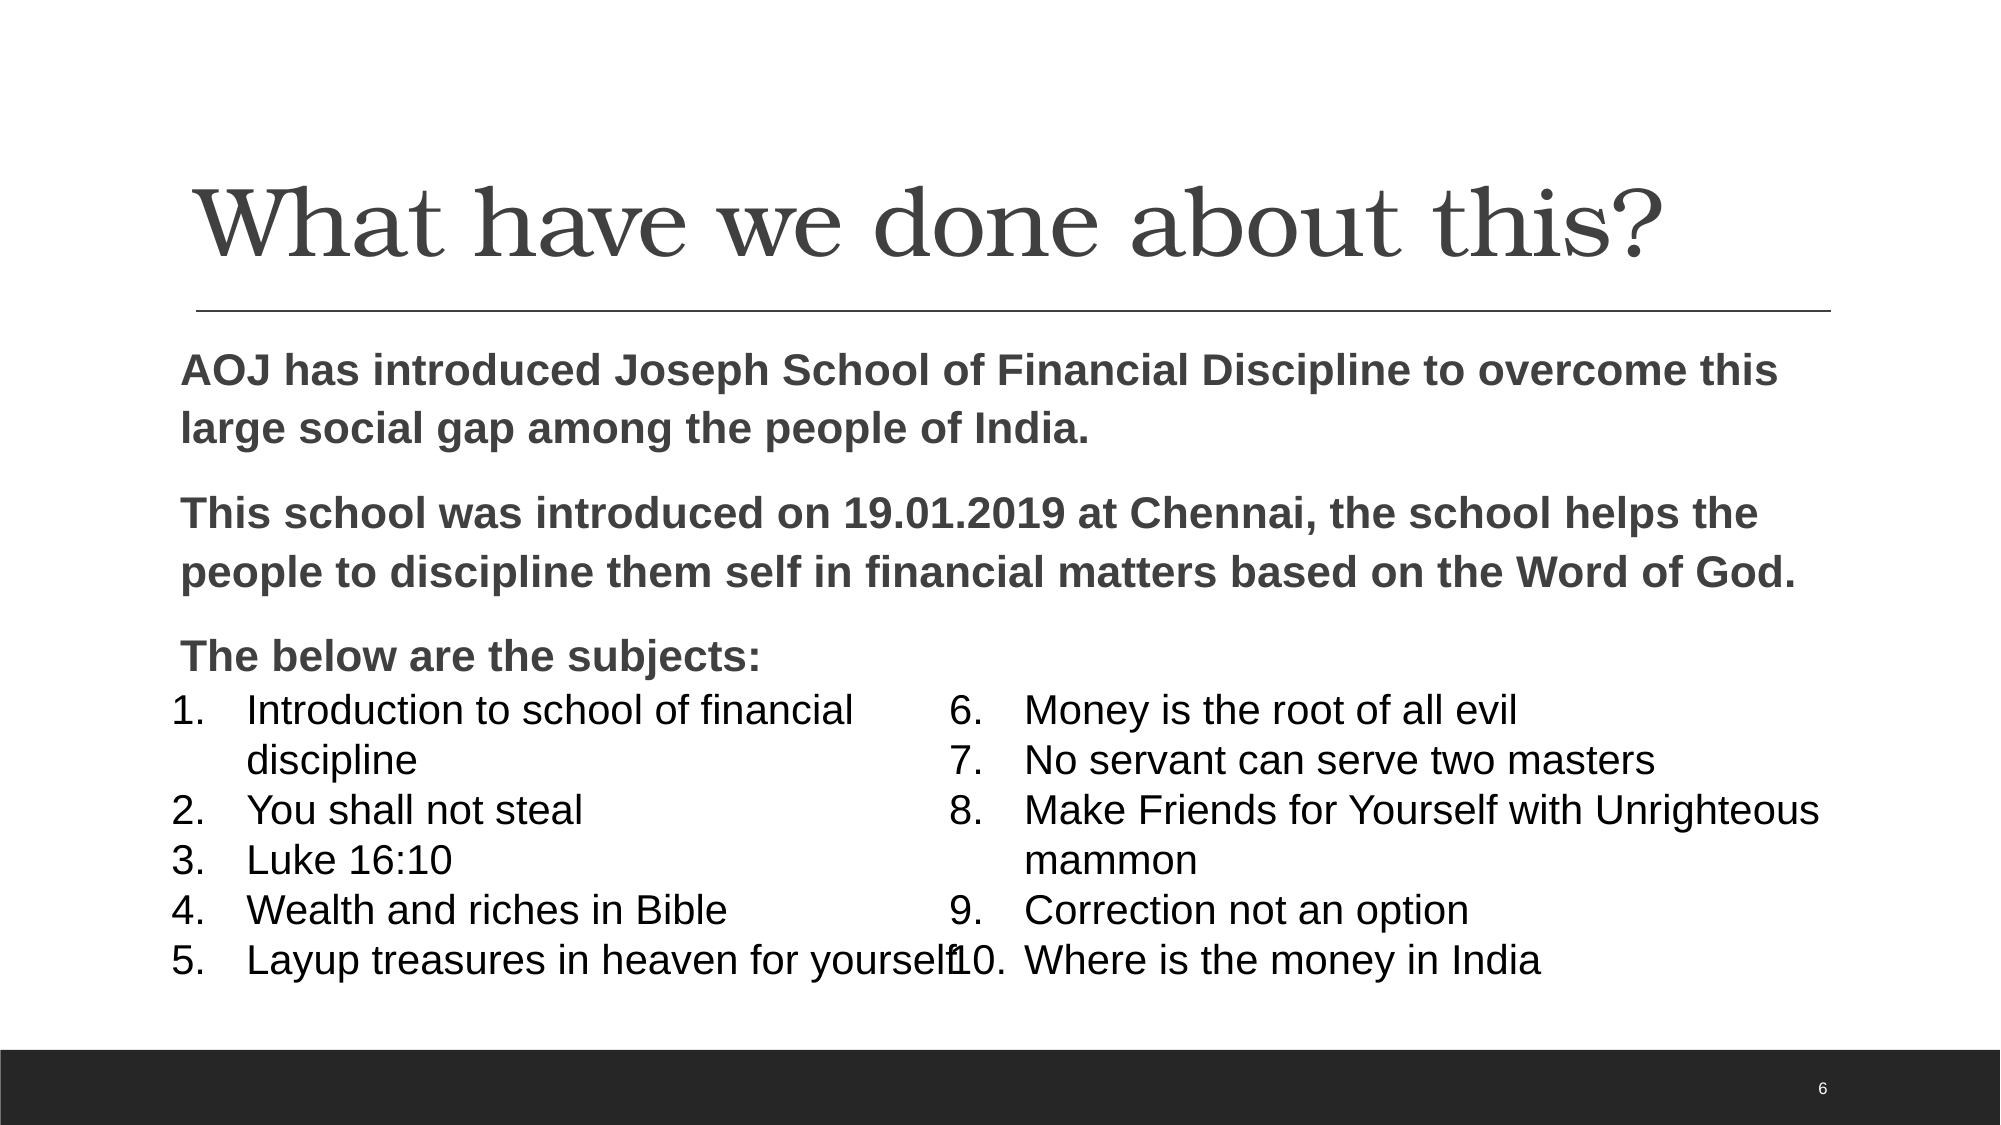

# What have we done about this?
AOJ has introduced Joseph School of Financial Discipline to overcome this large social gap among the people of India.
This school was introduced on 19.01.2019 at Chennai, the school helps the people to discipline them self in financial matters based on the Word of God.
The below are the subjects:
Money is the root of all evil
No servant can serve two masters
Make Friends for Yourself with Unrighteous mammon
Correction not an option
Where is the money in India

Introduction to school of financial discipline
You shall not steal
Luke 16:10
Wealth and riches in Bible
Layup treasures in heaven for yourself
6